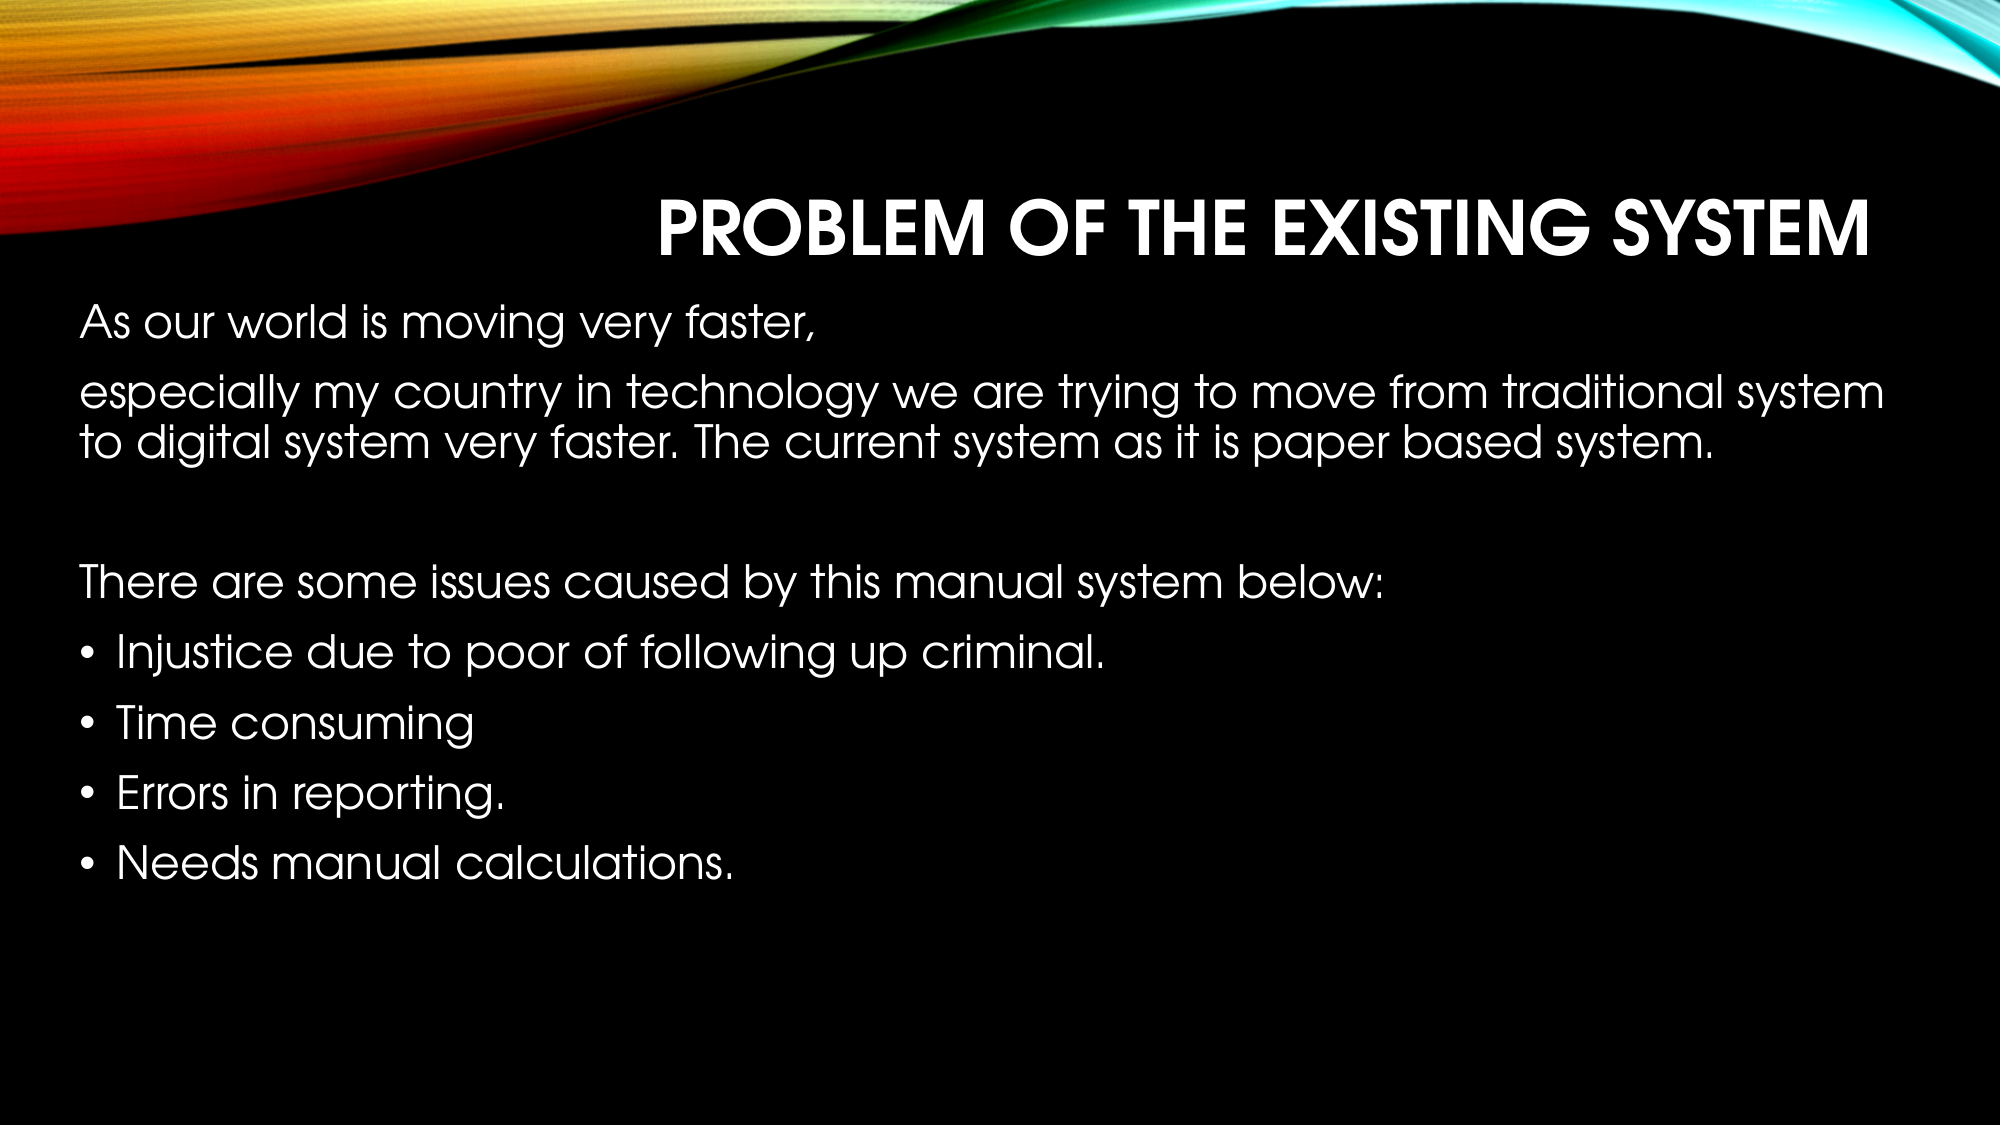

# PROBLEM OF THE EXISTING SYSTEM
As our world is moving very faster,
especially my country in technology we are trying to move from traditional system to digital system very faster. The current system as it is paper based system.

There are some issues caused by this manual system below:
Injustice due to poor of following up criminal.
Time consuming
Errors in reporting.
Needs manual calculations.